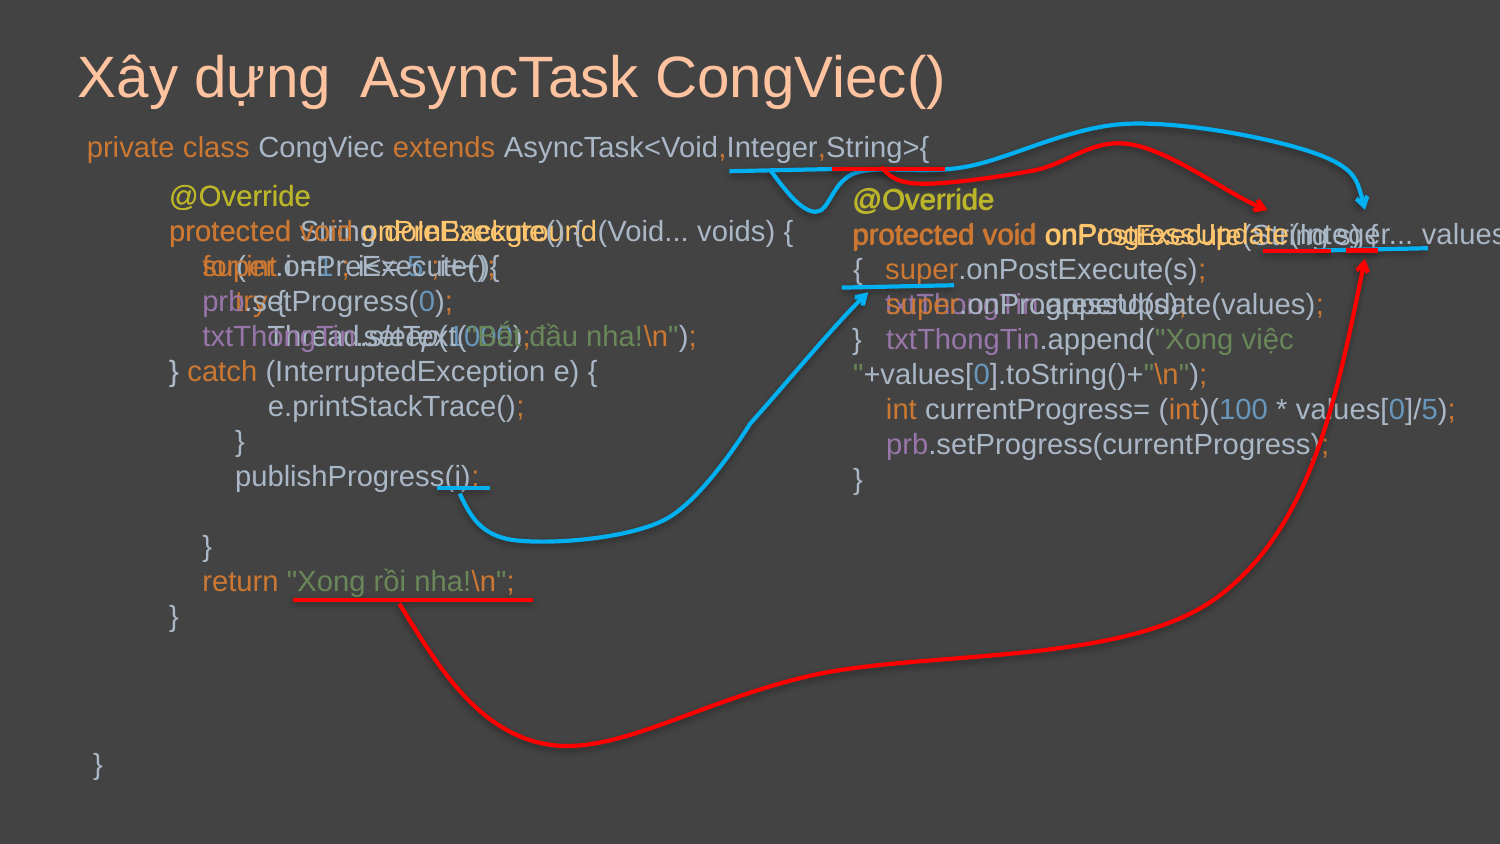

Xây dựng  AsyncTask CongViec()
private class CongViec extends AsyncTask<Void,Integer,String>{

@Override
protected String doInBackground(Void... voids) {
    for(int i =1 ; i<= 5 ;i++){
        try {
            Thread.sleep(1000);
} catch (InterruptedException e) {
            e.printStackTrace();
        }
        publishProgress(i);
    }
    return "Xong rồi nha!\n";
}
@Override
protected void onPreExecute() {
    super.onPreExecute();
    prb.setProgress(0);
    txtThongTin.setText("Bắt đầu nha!\n");
}
@Override
protected void onProgressUpdate(Integer... values) {
    super.onProgressUpdate(values);
    txtThongTin.append("Xong việc "+values[0].toString()+"\n");
    int currentProgress= (int)(100 * values[0]/5);
    prb.setProgress(currentProgress);
}
@Override
protected void onPostExecute(String s) {
    super.onPostExecute(s);
    txtThongTin.append(s);
}

}